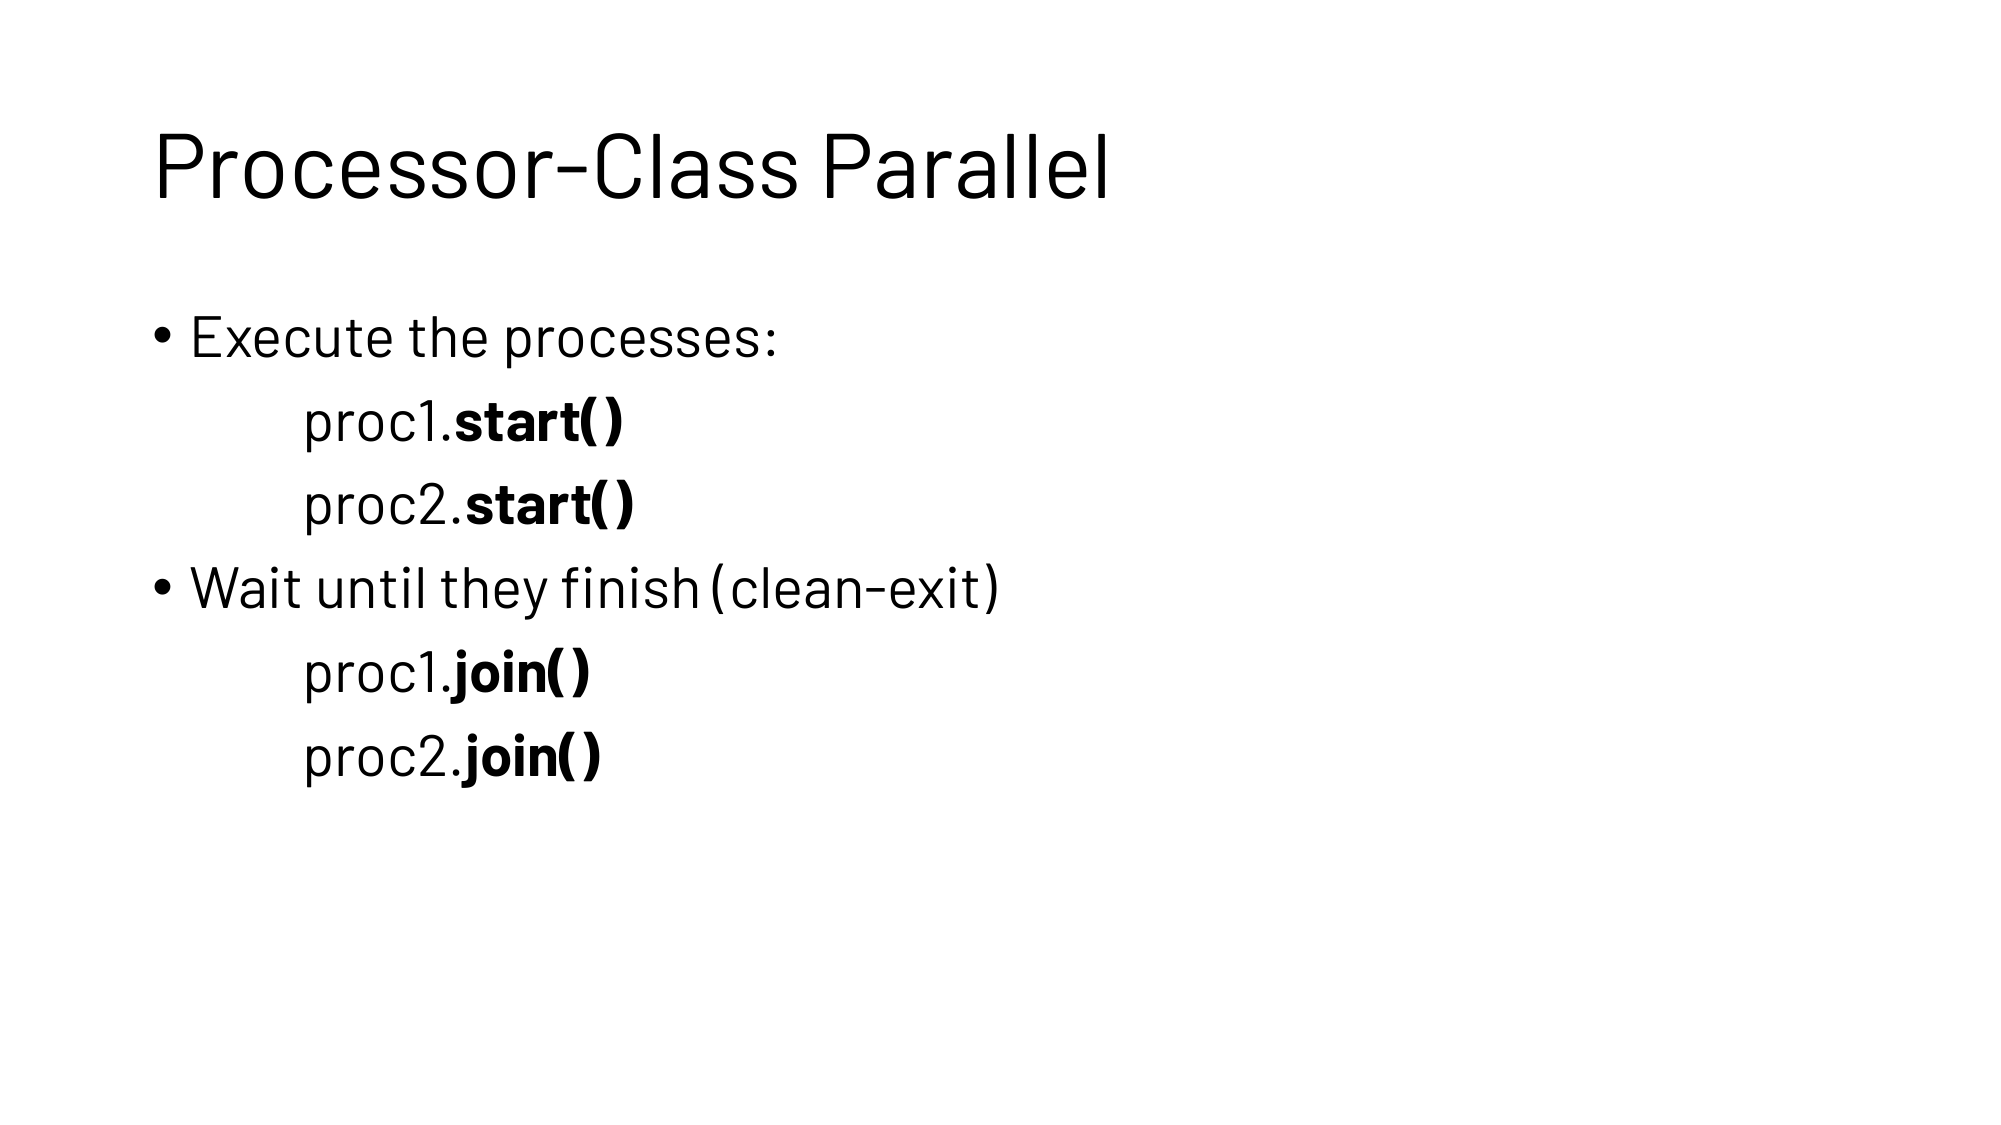

# Processor-Class Parallel
Execute the processes:
	proc1.start()
	proc2.start()
Wait until they finish (clean-exit)
	proc1.join()
	proc2.join()